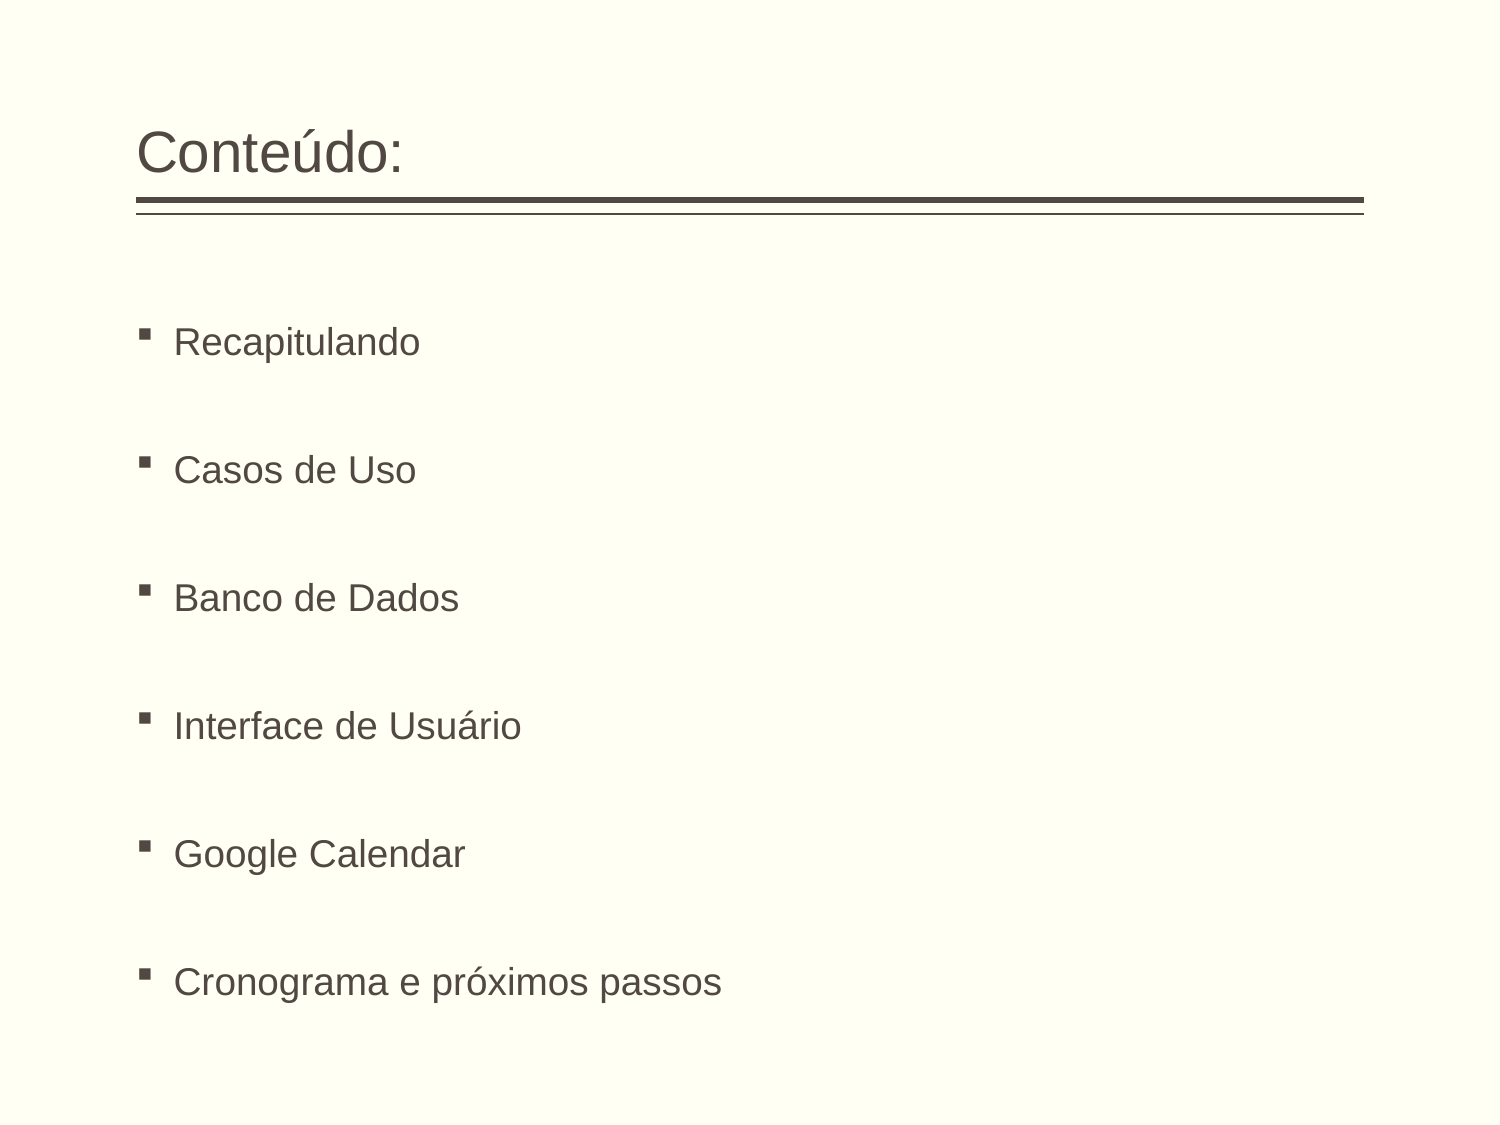

# Conteúdo:
Recapitulando
Casos de Uso
Banco de Dados
Interface de Usuário
Google Calendar
Cronograma e próximos passos